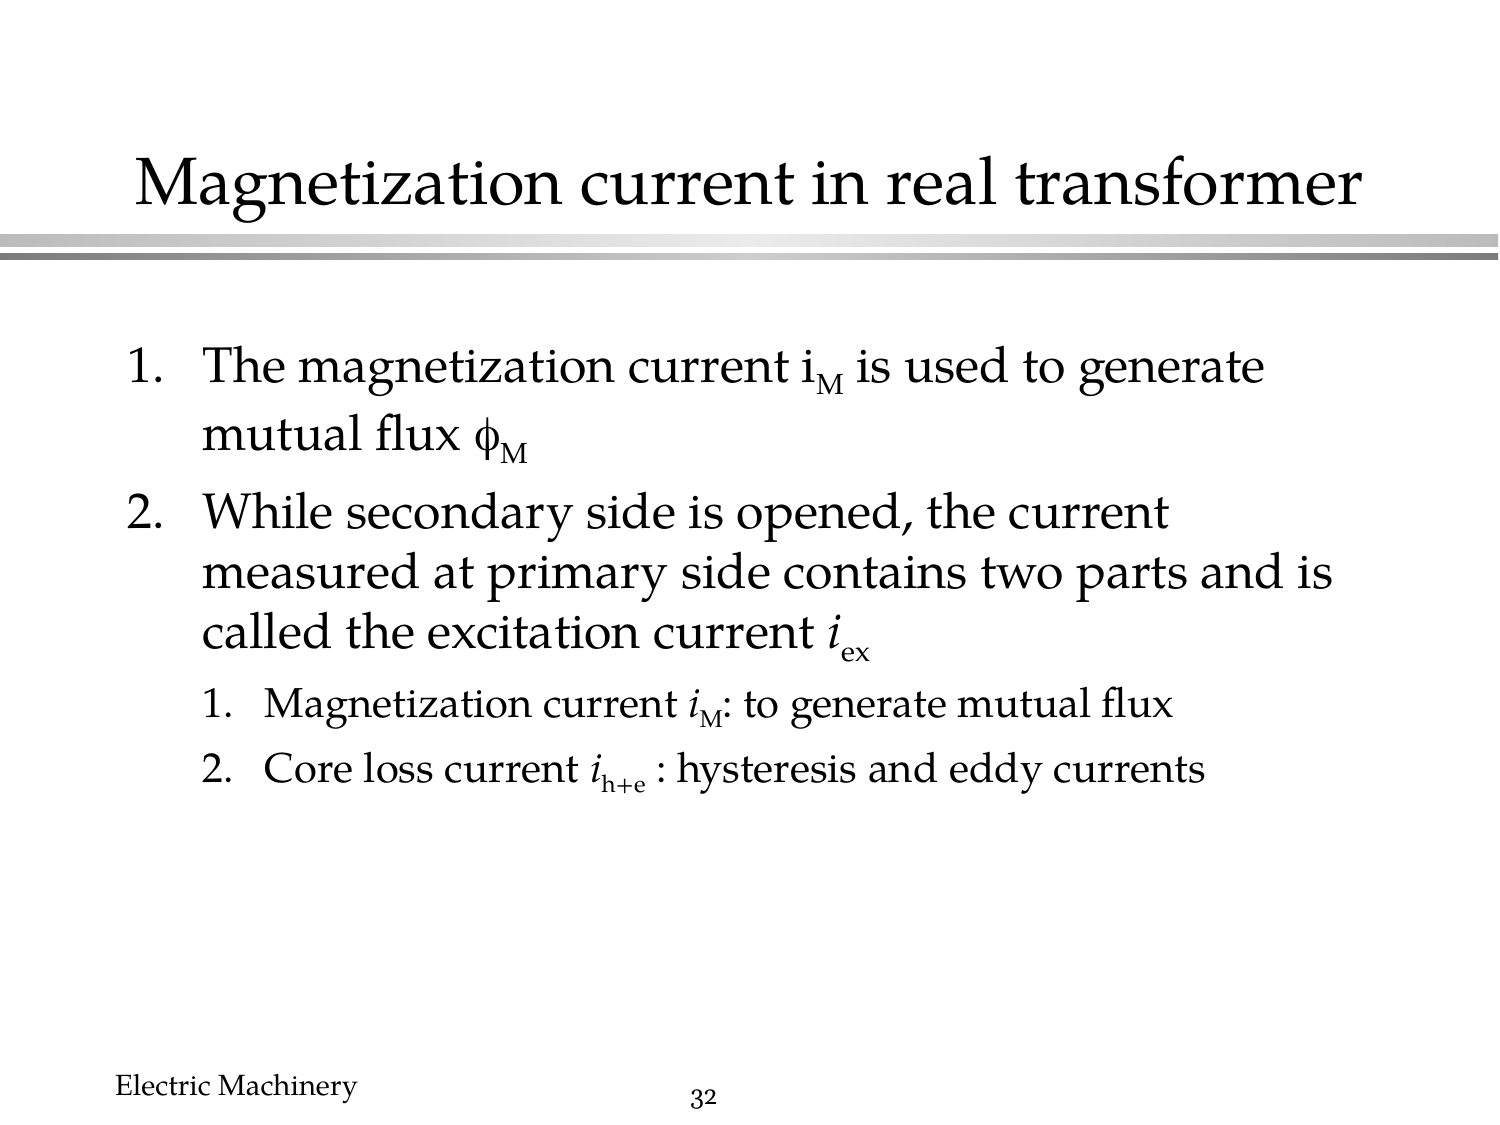

# Magnetization current in real transformer
The magnetization current iM is used to generate mutual flux φM
While secondary side is opened, the current measured at primary side contains two parts and is called the excitation current iex
Magnetization current iM: to generate mutual flux
Core loss current ih+e : hysteresis and eddy currents

Electric Machinery